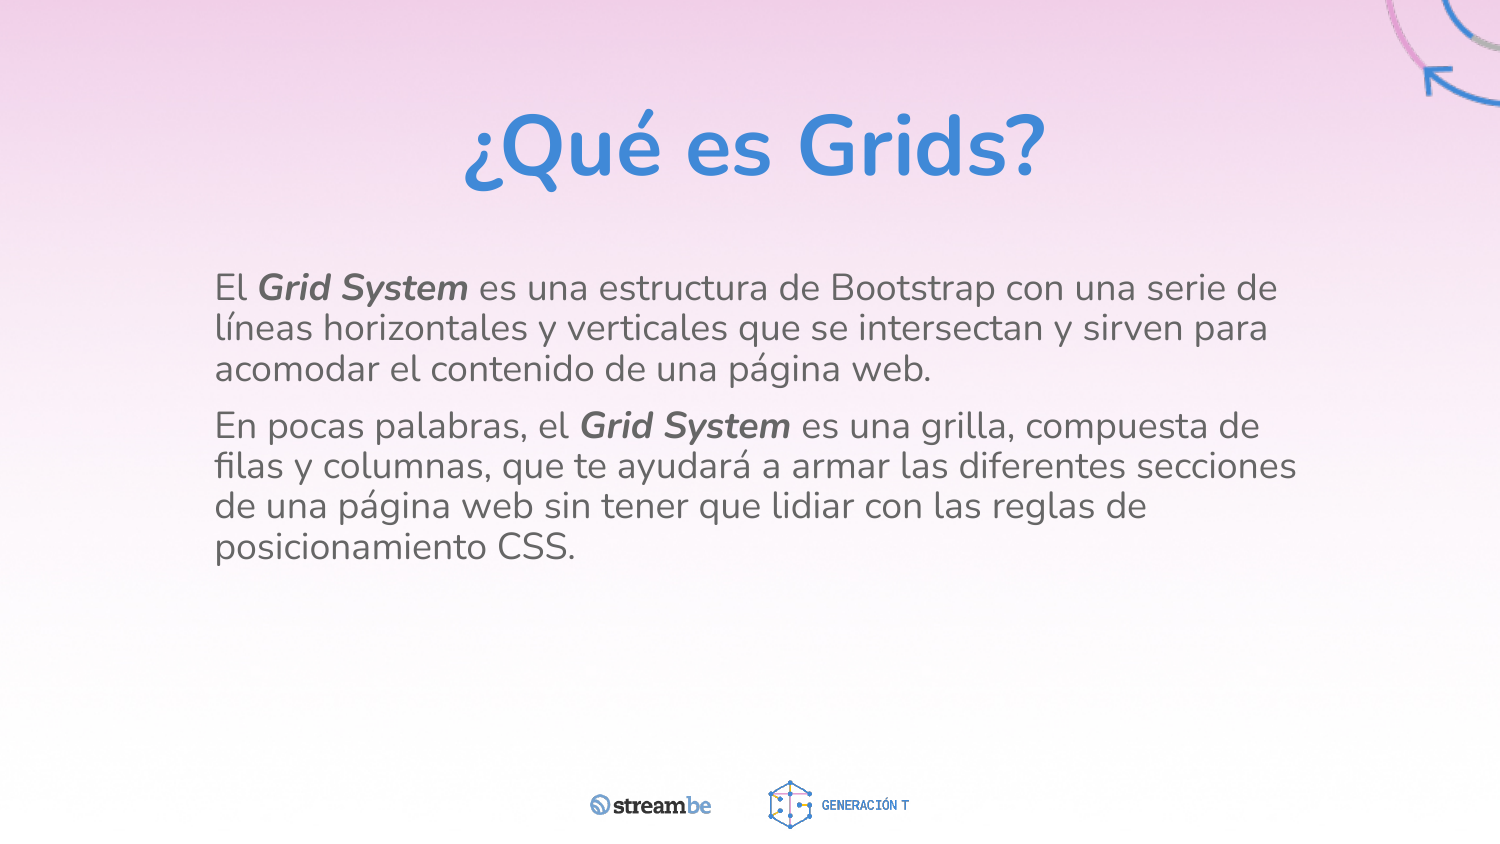

# ¿Qué es Grids?
El Grid System es una estructura de Bootstrap con una serie de líneas horizontales y verticales que se intersectan y sirven para acomodar el contenido de una página web.
En pocas palabras, el Grid System es una grilla, compuesta de filas y columnas, que te ayudará a armar las diferentes secciones de una página web sin tener que lidiar con las reglas de posicionamiento CSS.